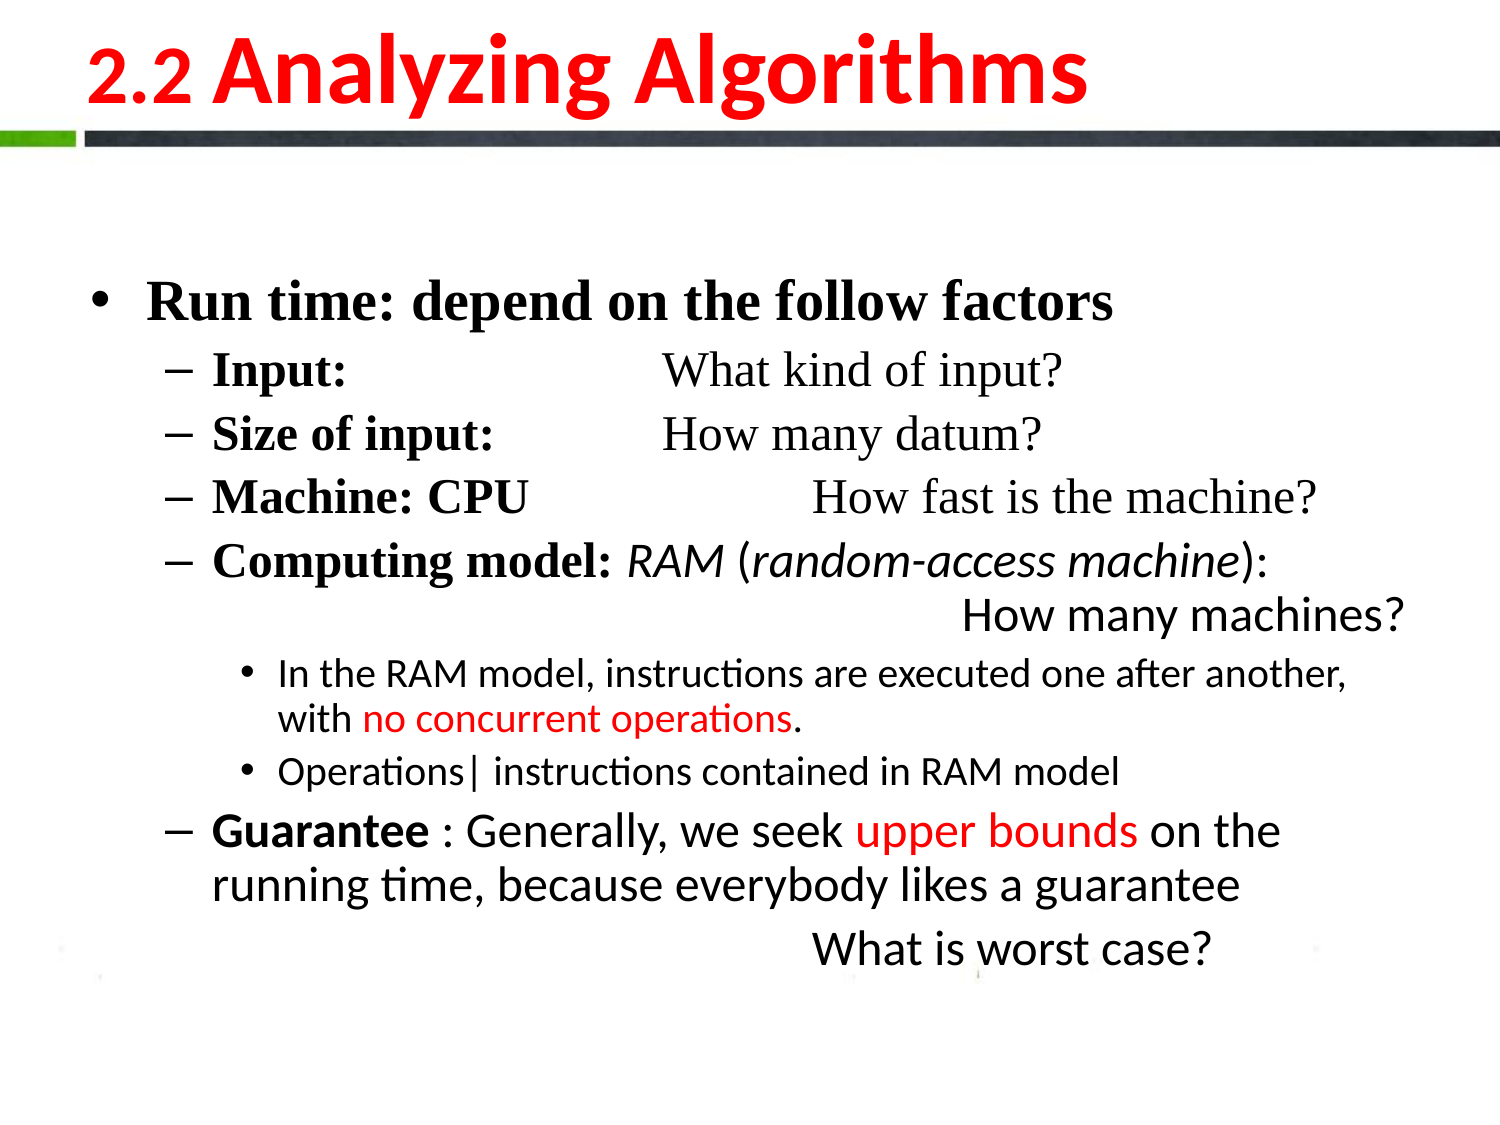

Run time: depend on the follow factors
Input:			What kind of input?
Size of input: 		How many datum?
Machine: CPU		How fast is the machine?
Computing model: RAM (random-access machine):					How many machines?
In the RAM model, instructions are executed one after another, with no concurrent operations.
Operations| instructions contained in RAM model
Guarantee : Generally, we seek upper bounds on the running time, because everybody likes a guarantee
					What is worst case?
2.2 Analyzing Algorithms